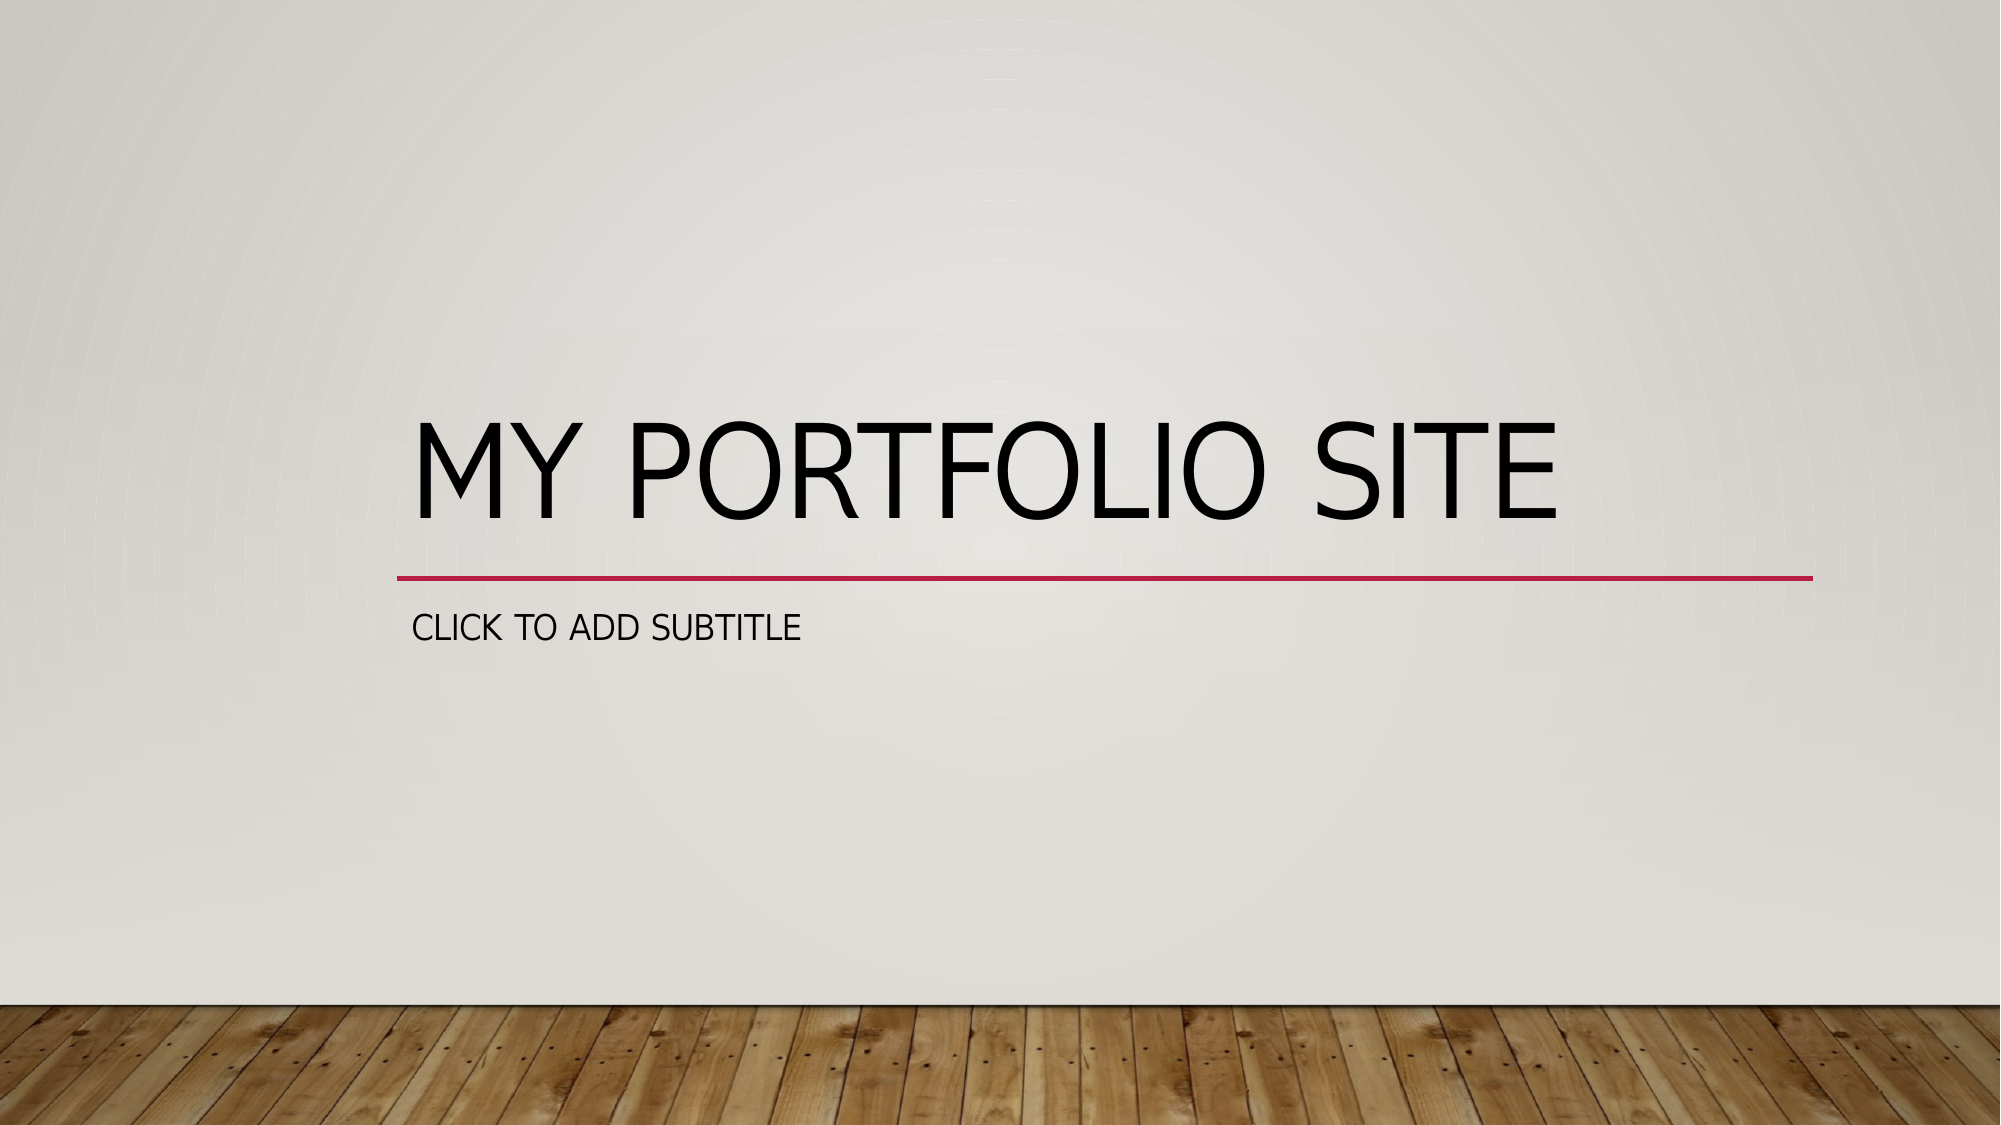

# My Portfolio Site
Click to add subtitle